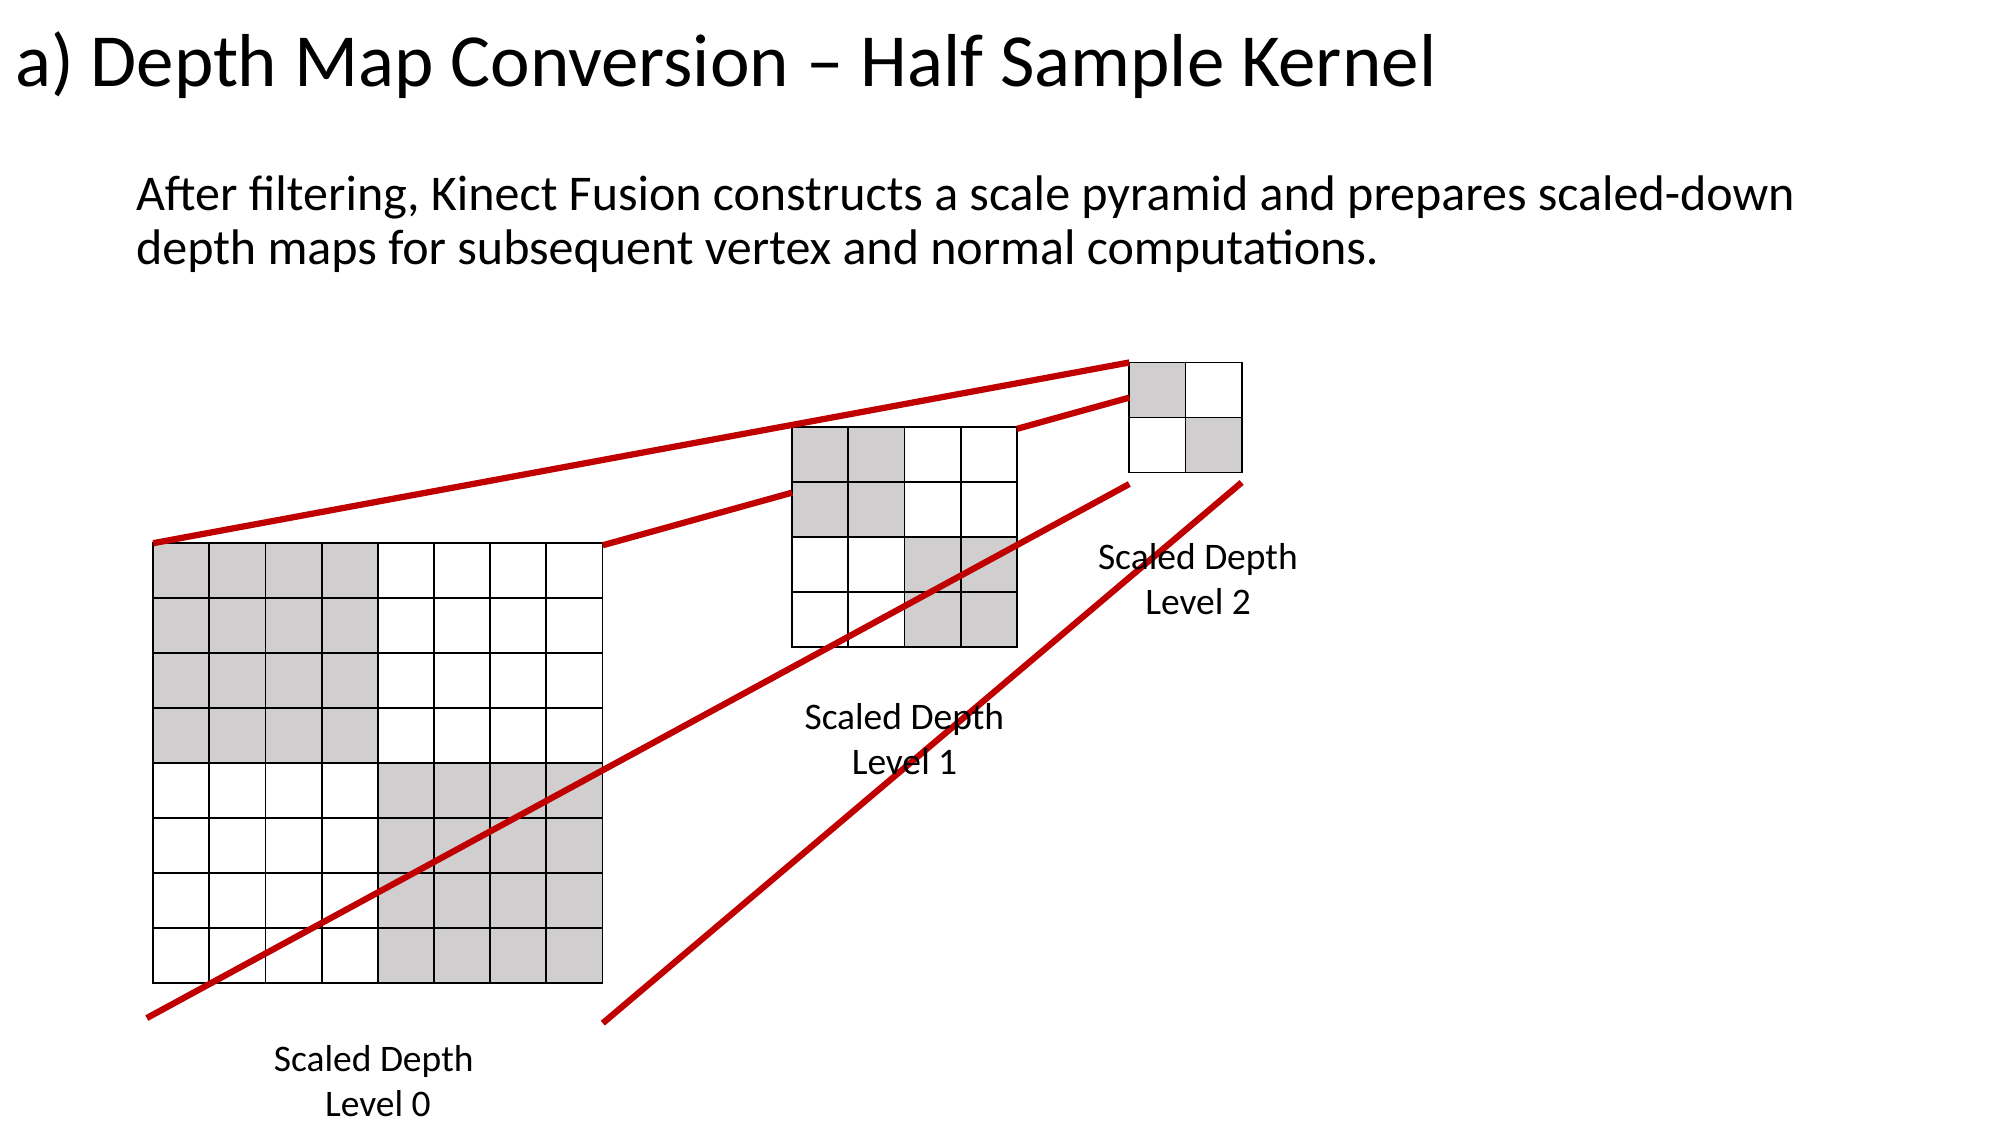

# a) Depth Map Conversion – Half Sample Kernel
After filtering, Kinect Fusion constructs a scale pyramid and prepares scaled-down depth maps for subsequent vertex and normal computations.
|  |  |
| --- | --- |
|  |  |
|  |  |  |  |
| --- | --- | --- | --- |
|  |  |  |  |
|  |  |  |  |
|  |  |  |  |
Scaled Depth
Level 2
|  |  |  |  |  |  |  |  |
| --- | --- | --- | --- | --- | --- | --- | --- |
|  |  |  |  |  |  |  |  |
|  |  |  |  |  |  |  |  |
|  |  |  |  |  |  |  |  |
|  |  |  |  |  |  |  |  |
|  |  |  |  |  |  |  |  |
|  |  |  |  |  |  |  |  |
|  |  |  |  |  |  |  |  |
Scaled Depth
Level 1
Scaled Depth
Level 0